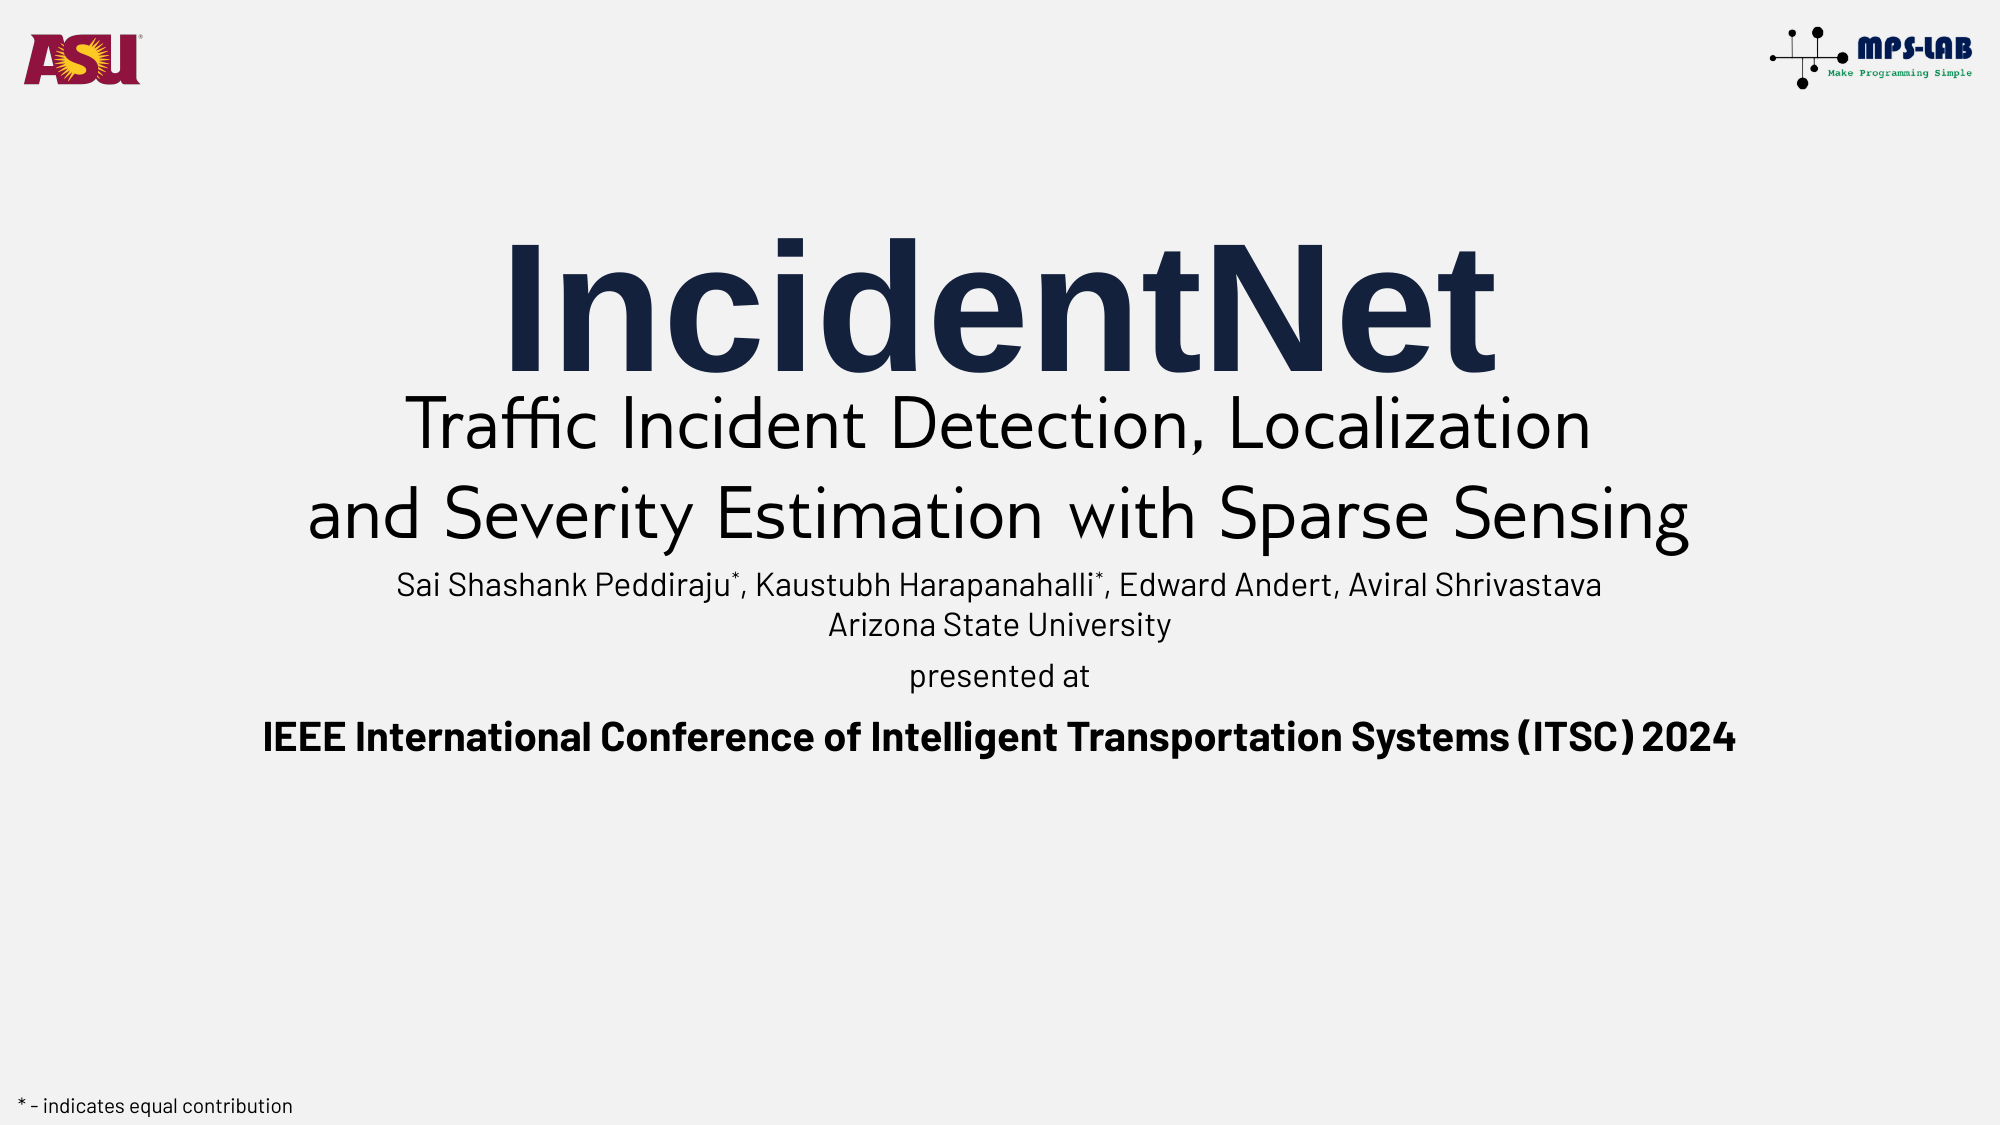

IncidentNet
Traffic Incident Detection, Localization
and Severity Estimation with Sparse Sensing
Sai Shashank Peddiraju*, Kaustubh Harapanahalli*, Edward Andert, Aviral Shrivastava
Arizona State University
presented at
IEEE International Conference of Intelligent Transportation Systems (ITSC) 2024
* - indicates equal contribution